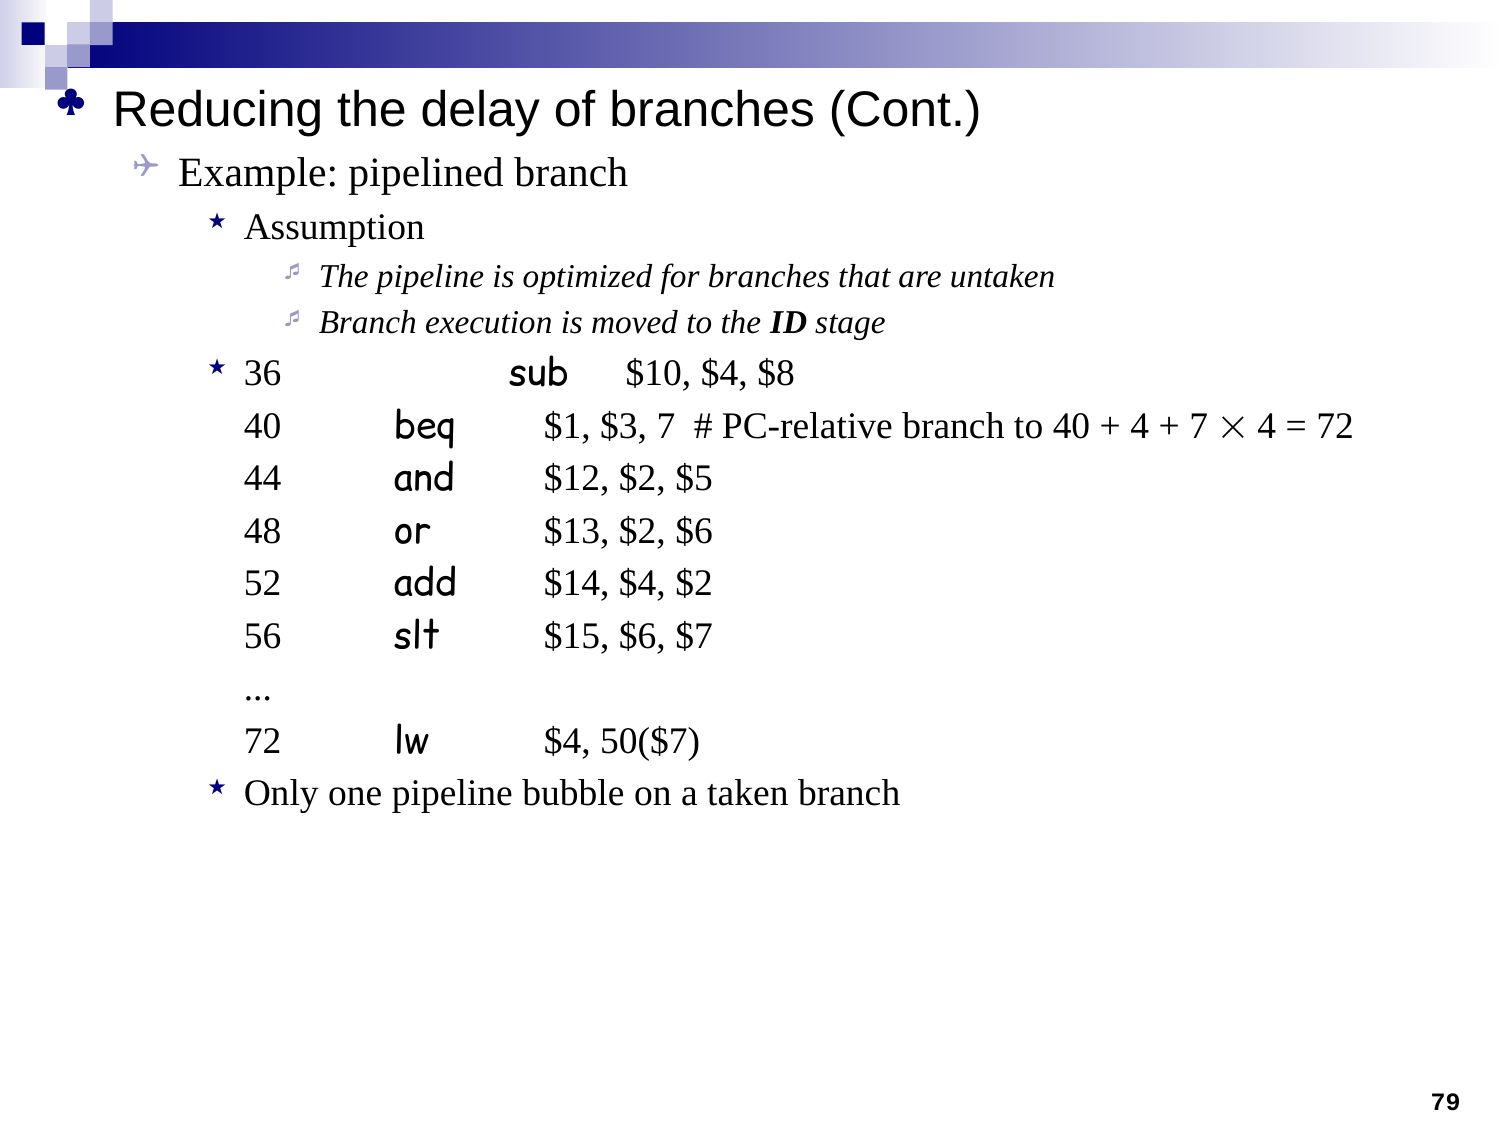

Reducing the delay of branches (Cont.)
Example: pipelined branch
Assumption
The pipeline is optimized for branches that are untaken
Branch execution is moved to the ID stage
36	sub	$10, $4, $8
	40	beq	$1, $3, 7	# PC-relative branch to 40 + 4 + 7 × 4 = 72
	44	and	$12, $2, $5
	48	or	$13, $2, $6
	52	add	$14, $4, $2
	56	slt	$15, $6, $7
	...
	72	lw	$4, 50($7)
Only one pipeline bubble on a taken branch
79